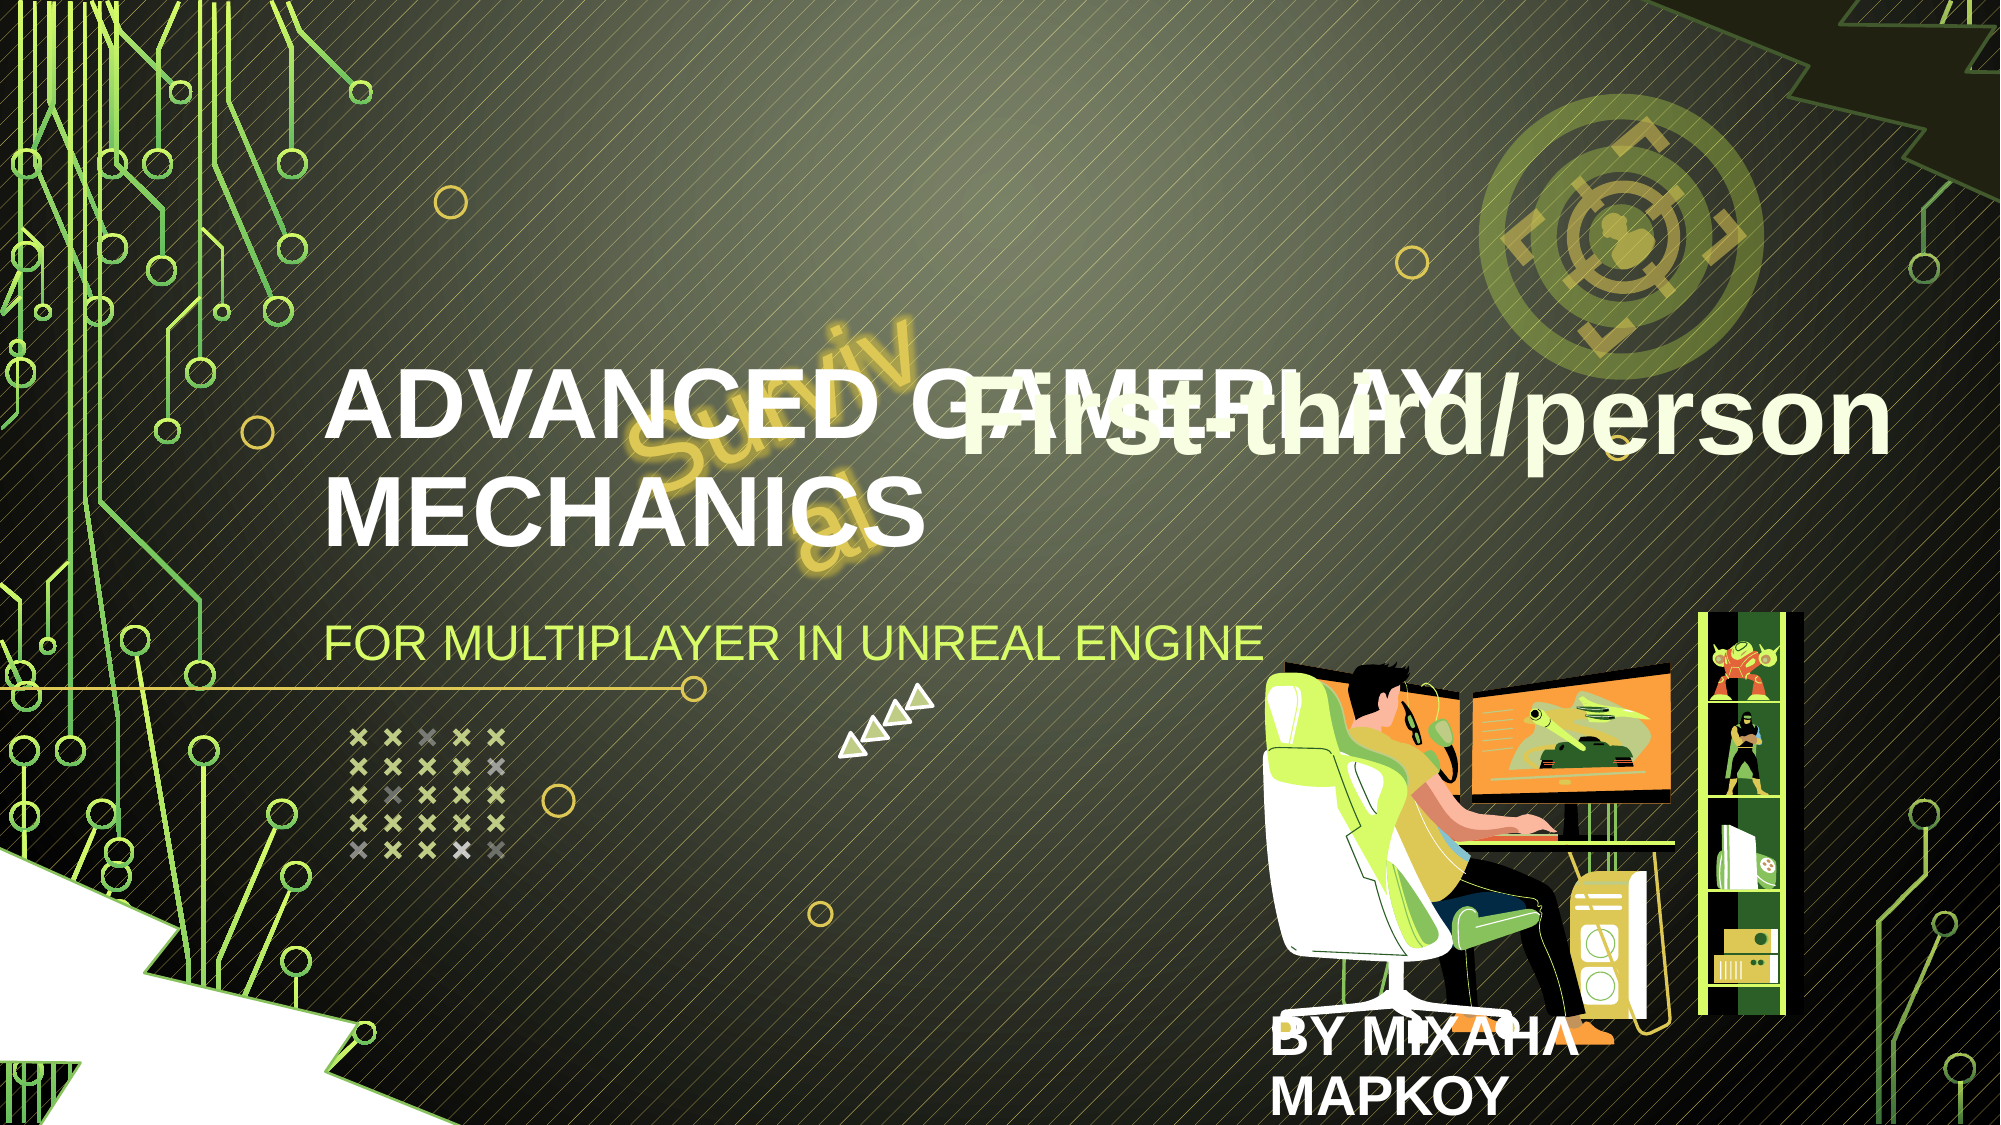

# Advanced Gameplay Mechanics

Survival
First-third/person

For multiplayer in unreal engine

By ΜΙΧΑΗΛ ΜΑΡΚΟΥ